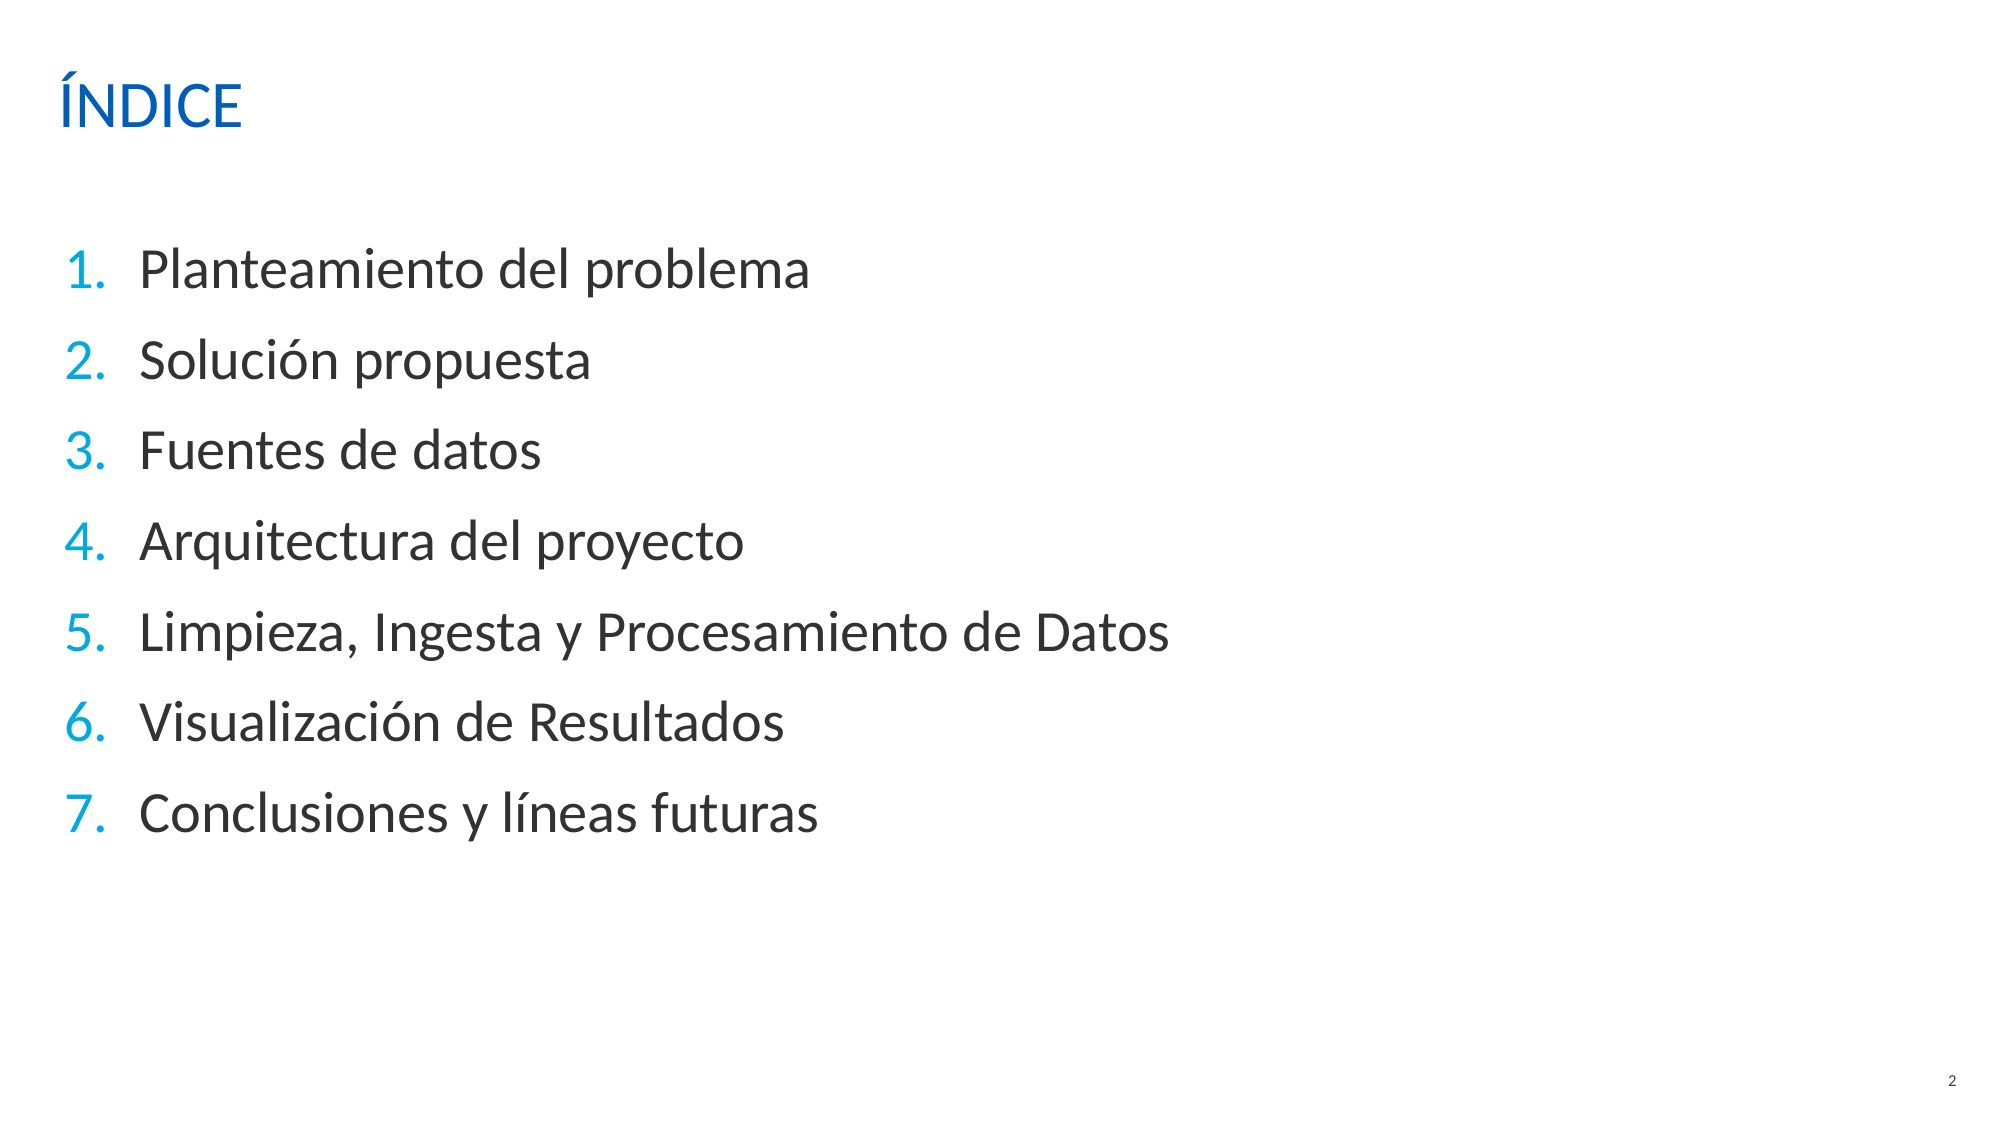

# ÍNDICE
Planteamiento del problema
Solución propuesta
Fuentes de datos
Arquitectura del proyecto
Limpieza, Ingesta y Procesamiento de Datos
Visualización de Resultados
Conclusiones y líneas futuras
2
265ced1609a17cf1a5979880a2ad364653895ae8